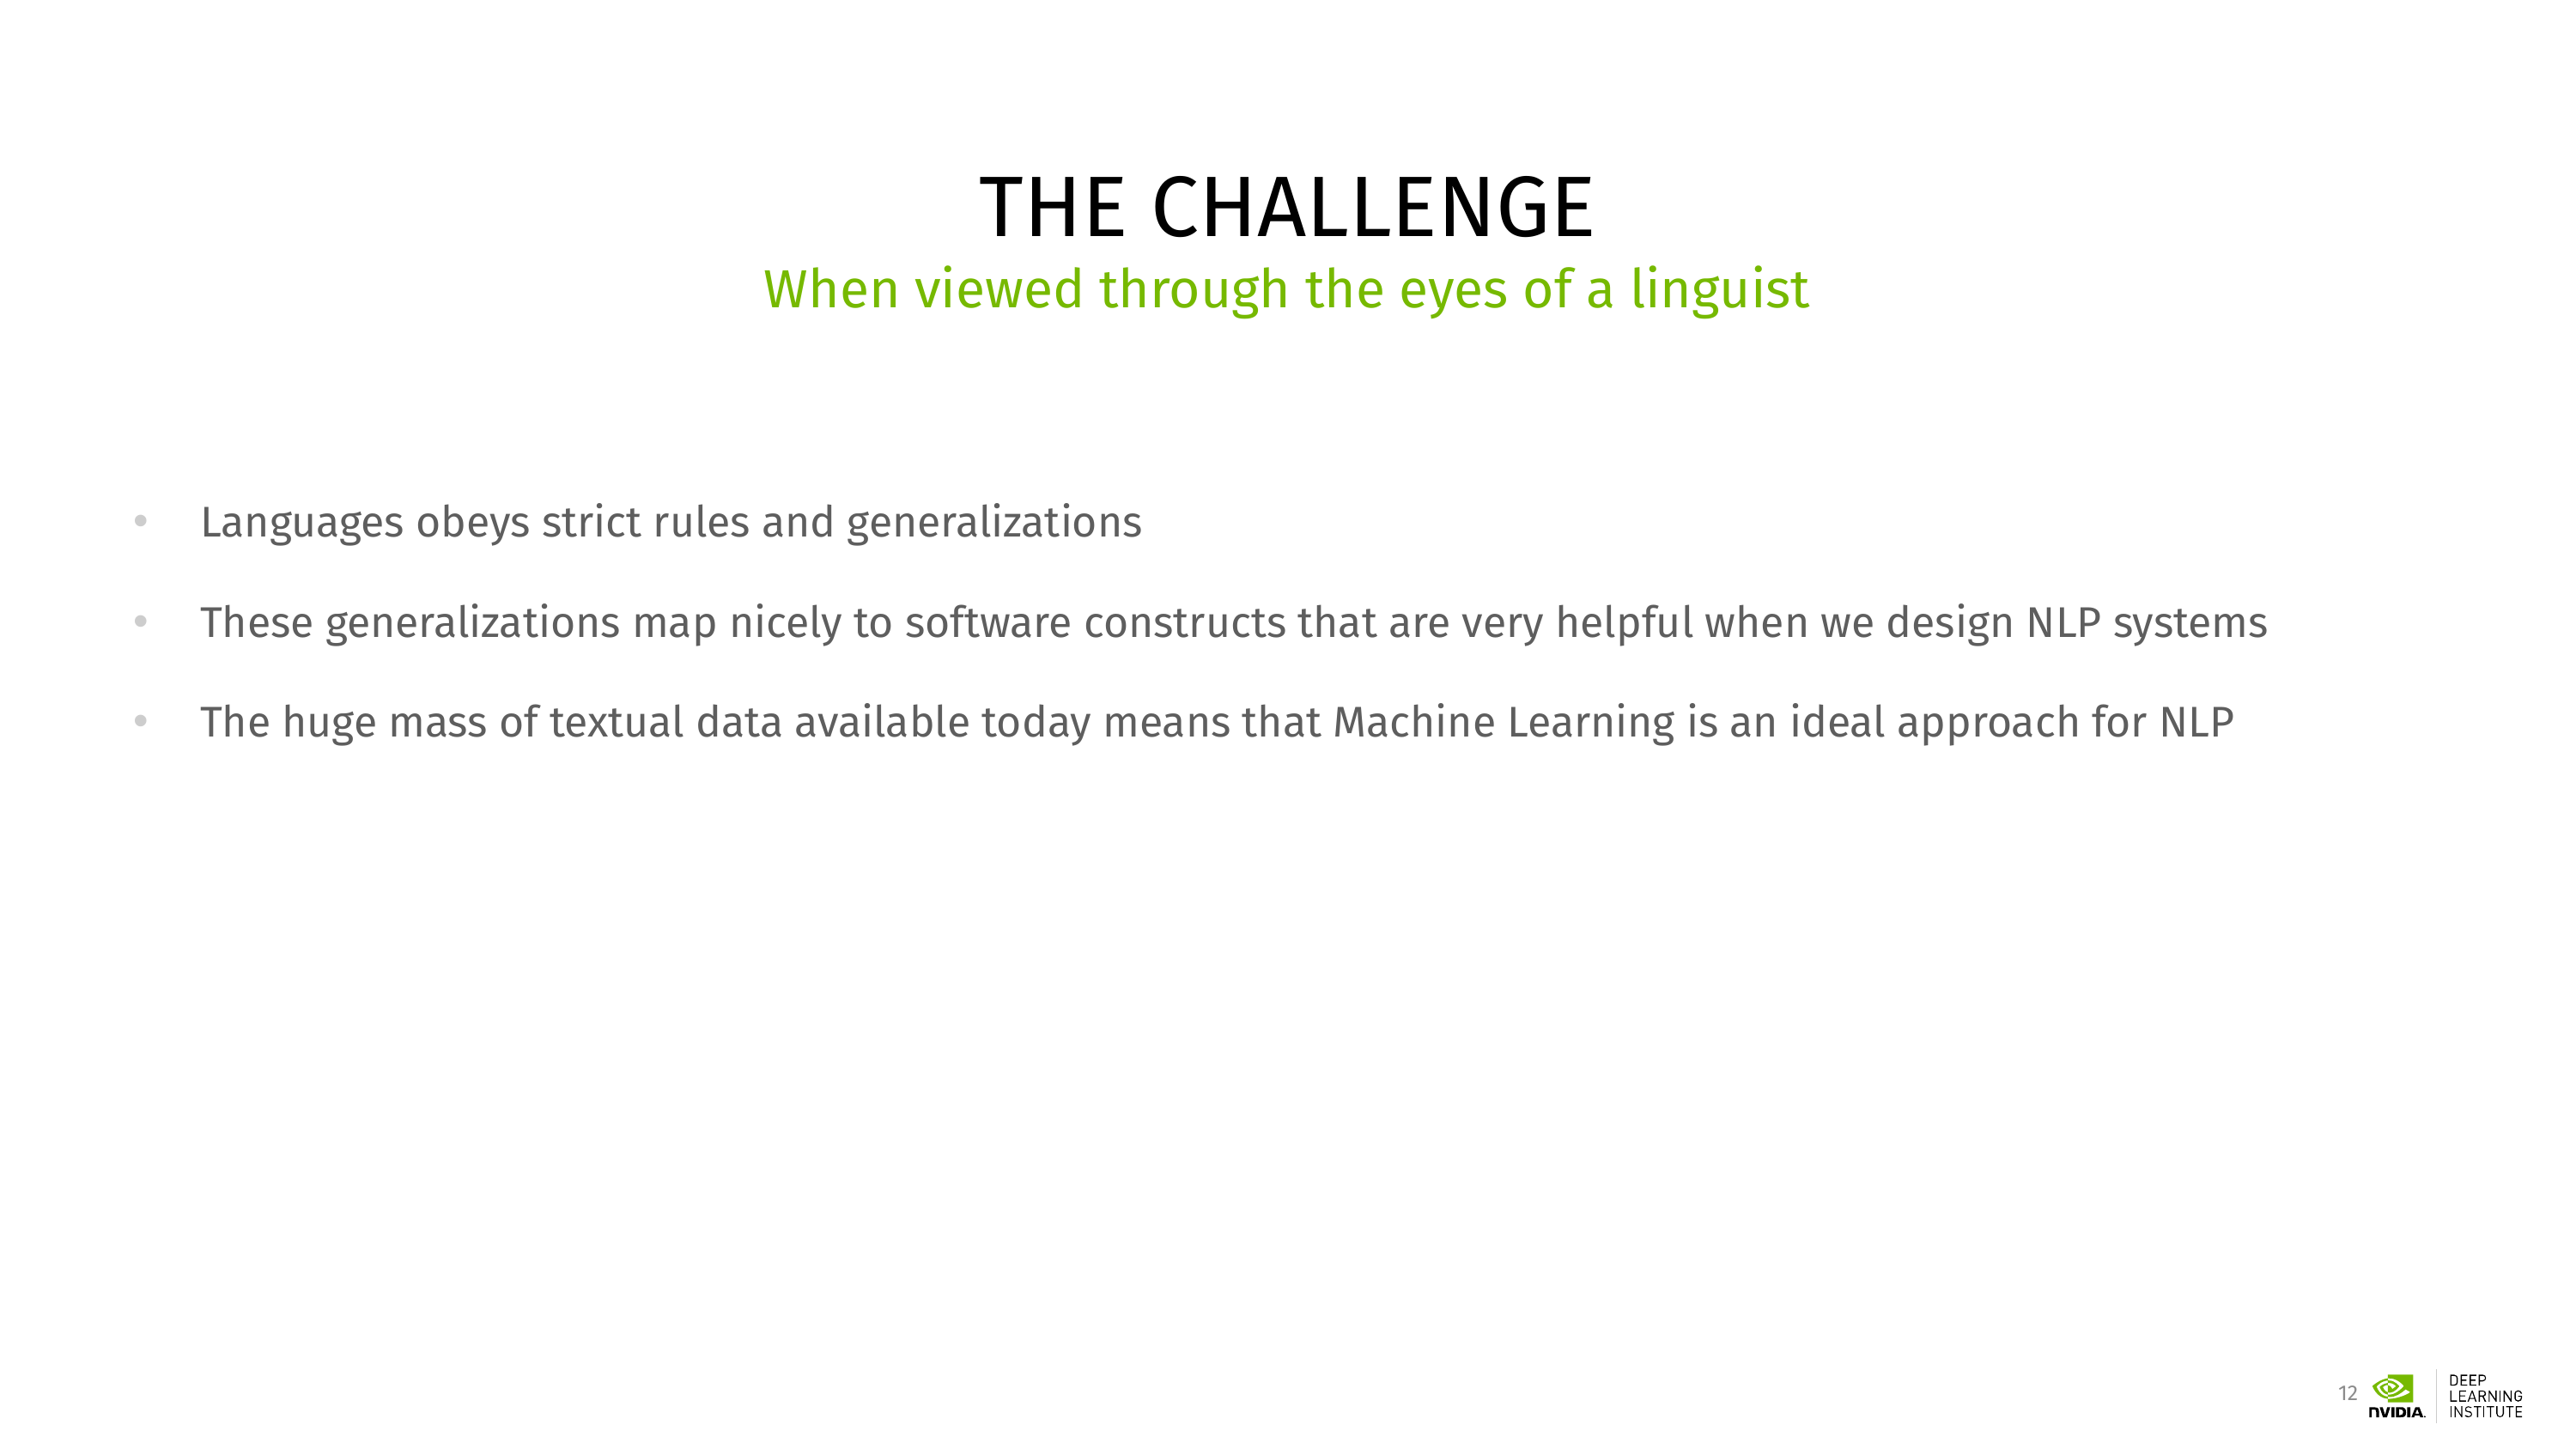

# The Challenge
When viewed through the eyes of a linguist
Languages obeys strict rules and generalizations
These generalizations map nicely to software constructs that are very helpful when we design NLP systems
The huge mass of textual data available today means that Machine Learning is an ideal approach for NLP